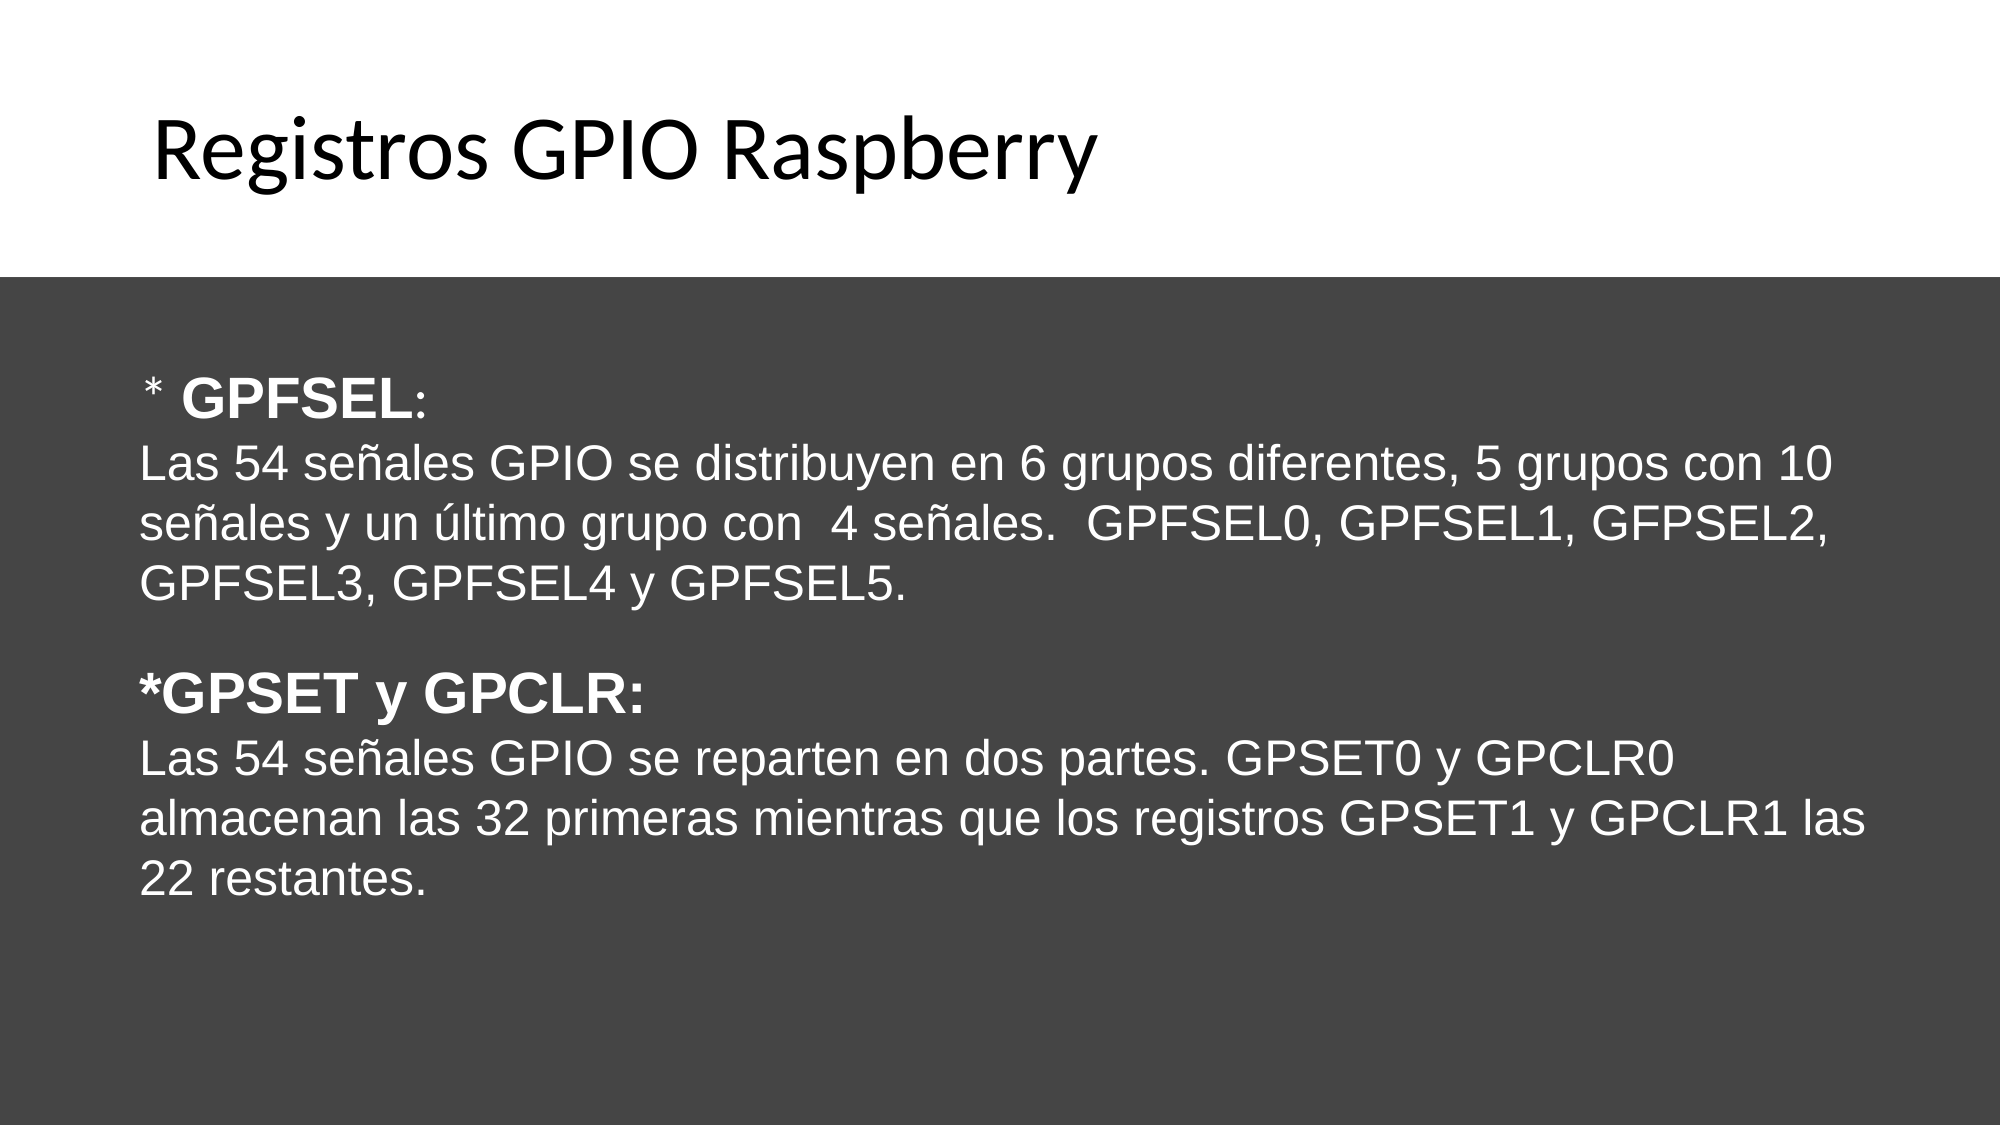

# Registros GPIO Raspberry

* GPFSEL:
Las 54 señales GPIO se distribuyen en 6 grupos diferentes, 5 grupos con 10 señales y un último grupo con  4 señales.  GPFSEL0, GPFSEL1, GFPSEL2, GPFSEL3, GPFSEL4 y GPFSEL5.

*GPSET y GPCLR:
Las 54 señales GPIO se reparten en dos partes. GPSET0 y GPCLR0 almacenan las 32 primeras mientras que los registros GPSET1 y GPCLR1 las 22 restantes.